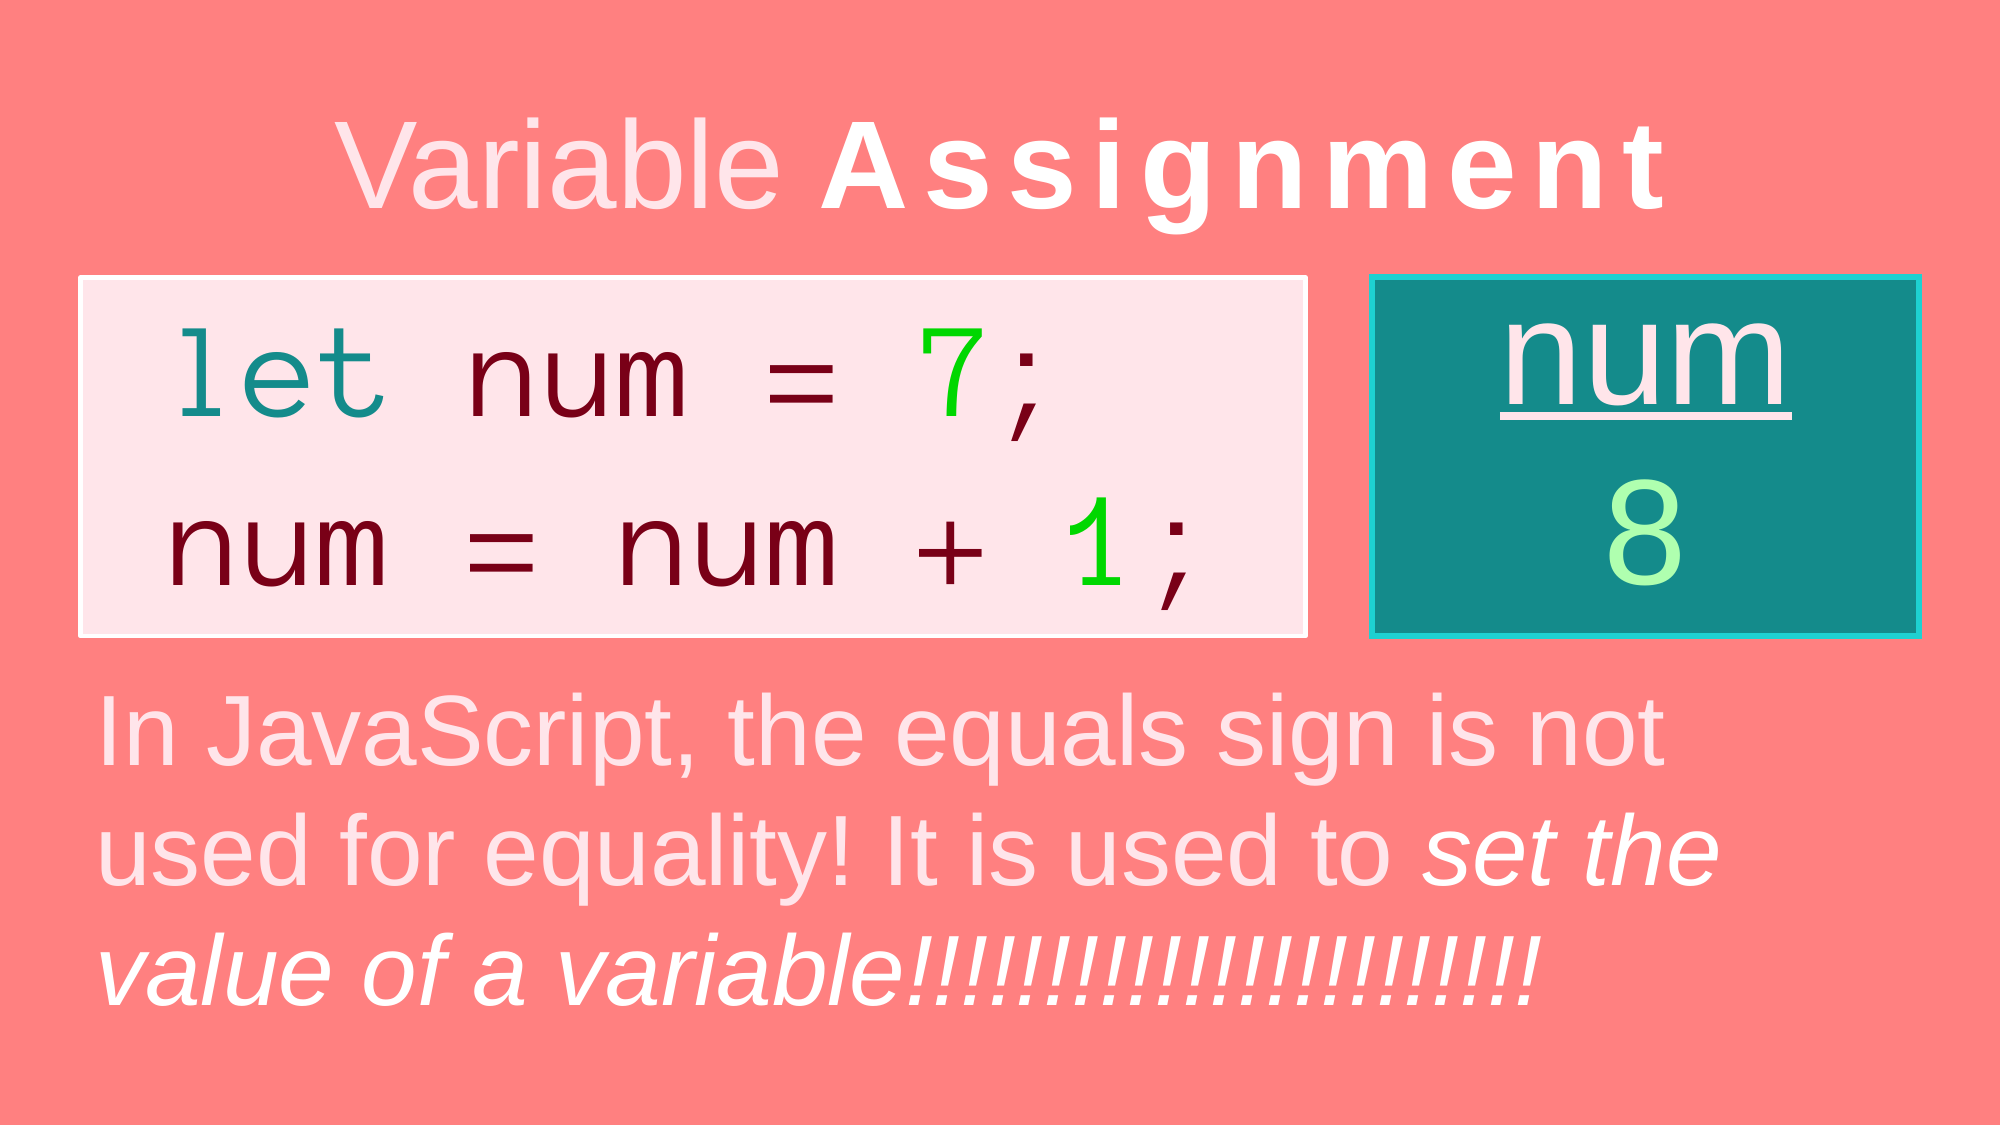

# Variable Assignment
num
8

 let num = 7;
 num = num + 1;
num
7

In JavaScript, the equals sign is not used for equality! It is used to set the value of a variable!!!!!!!!!!!!!!!!!!!!!!!